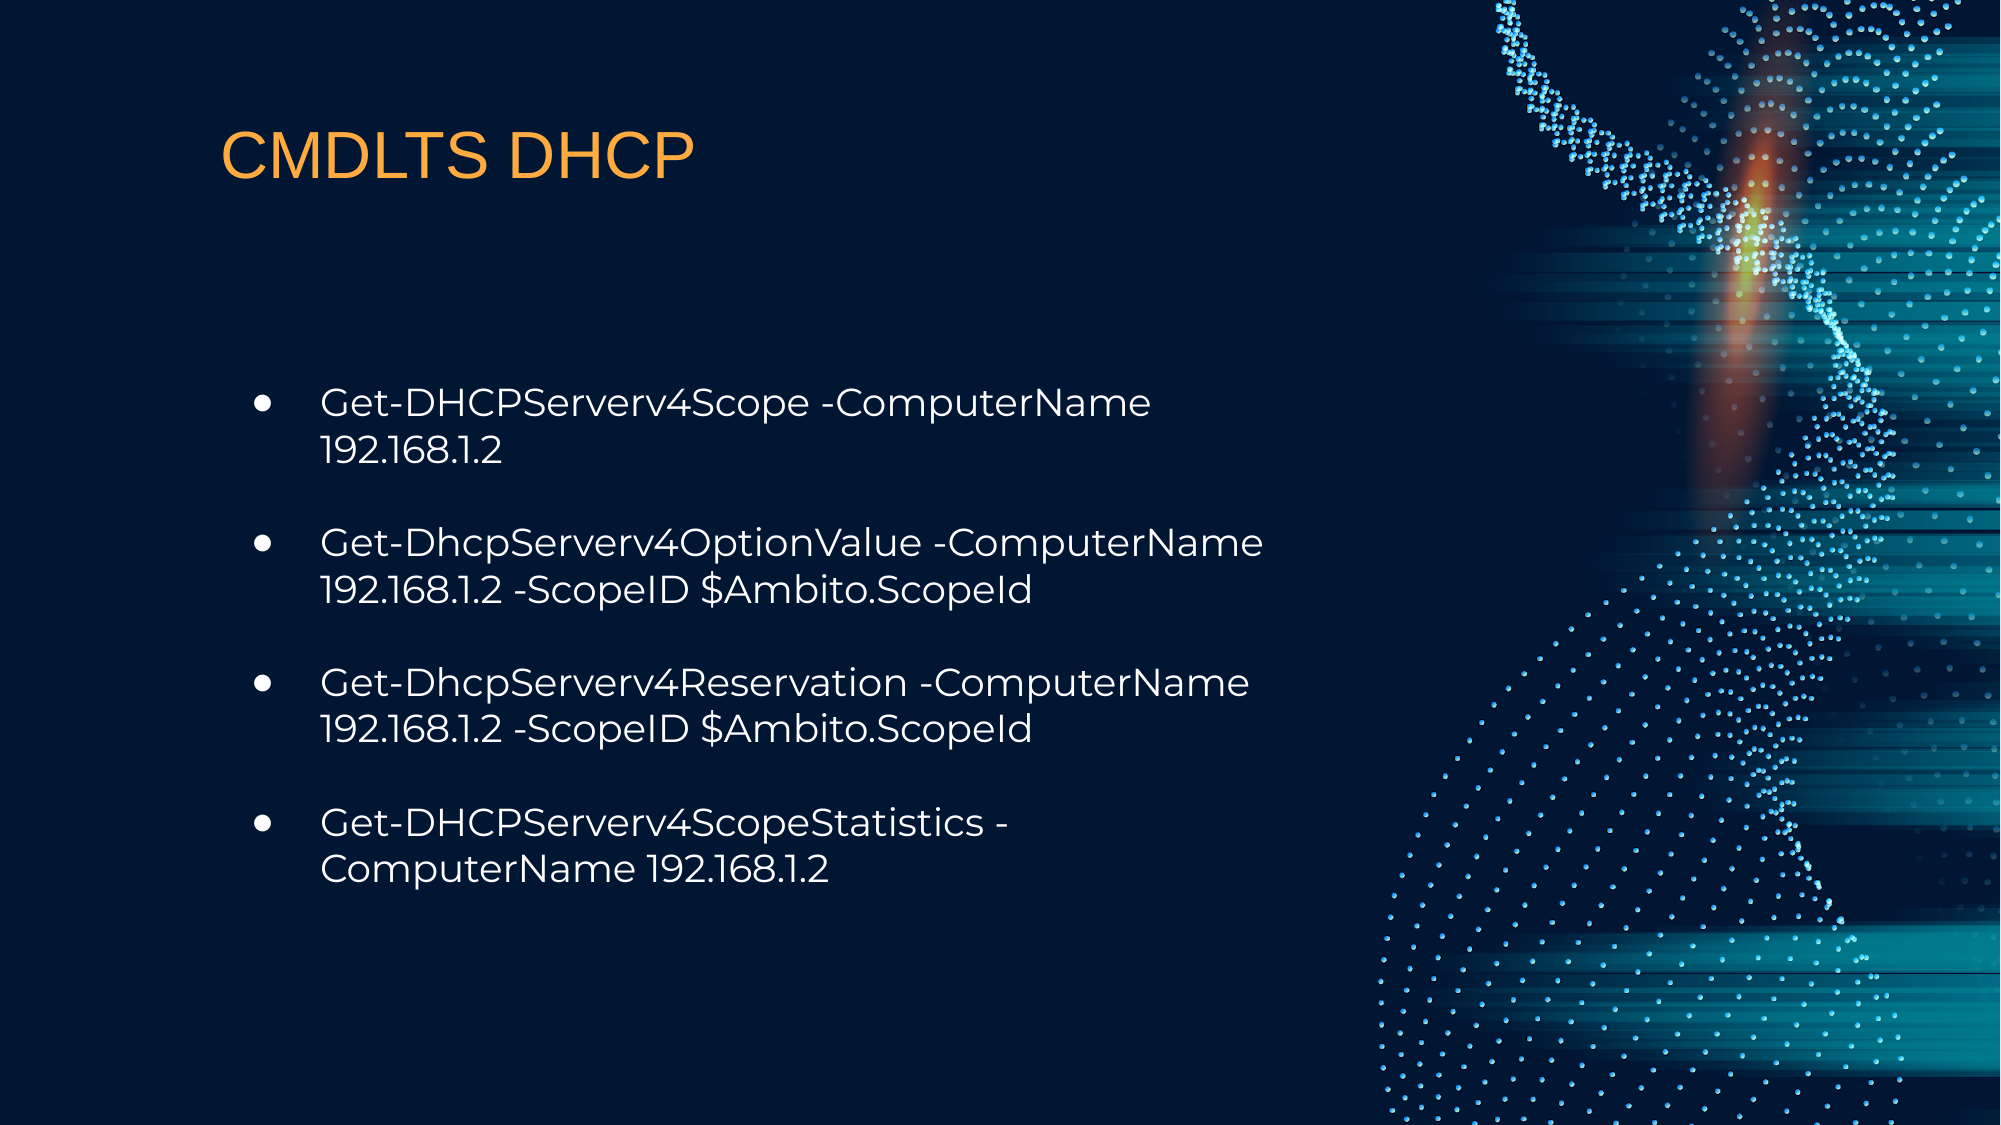

# CMDLTS DHCP
Get-DHCPServerv4Scope -ComputerName 192.168.1.2

Get-DhcpServerv4OptionValue -ComputerName 192.168.1.2 -ScopeID $Ambito.ScopeId

Get-DhcpServerv4Reservation -ComputerName 192.168.1.2 -ScopeID $Ambito.ScopeId

Get-DHCPServerv4ScopeStatistics -ComputerName 192.168.1.2